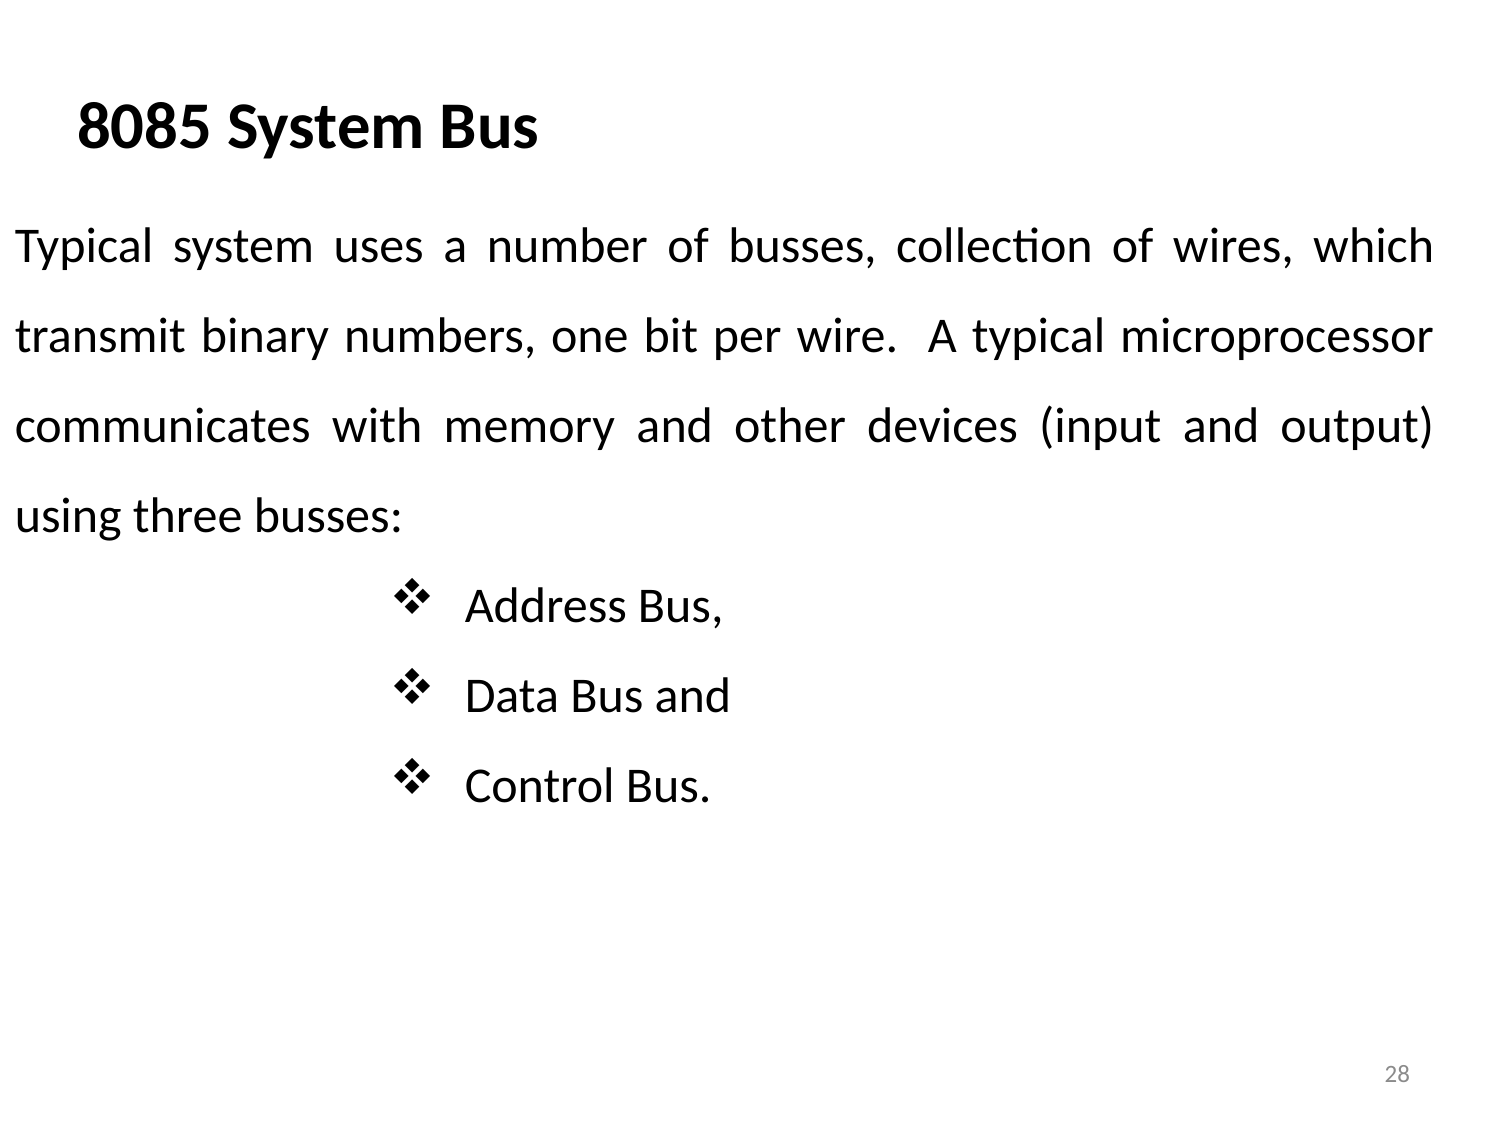

8085 System Bus
Typical system uses a number of busses, collection of wires, which transmit binary numbers, one bit per wire.  A typical microprocessor communicates with memory and other devices (input and output) using three busses:
Address Bus,
Data Bus and
Control Bus.
28